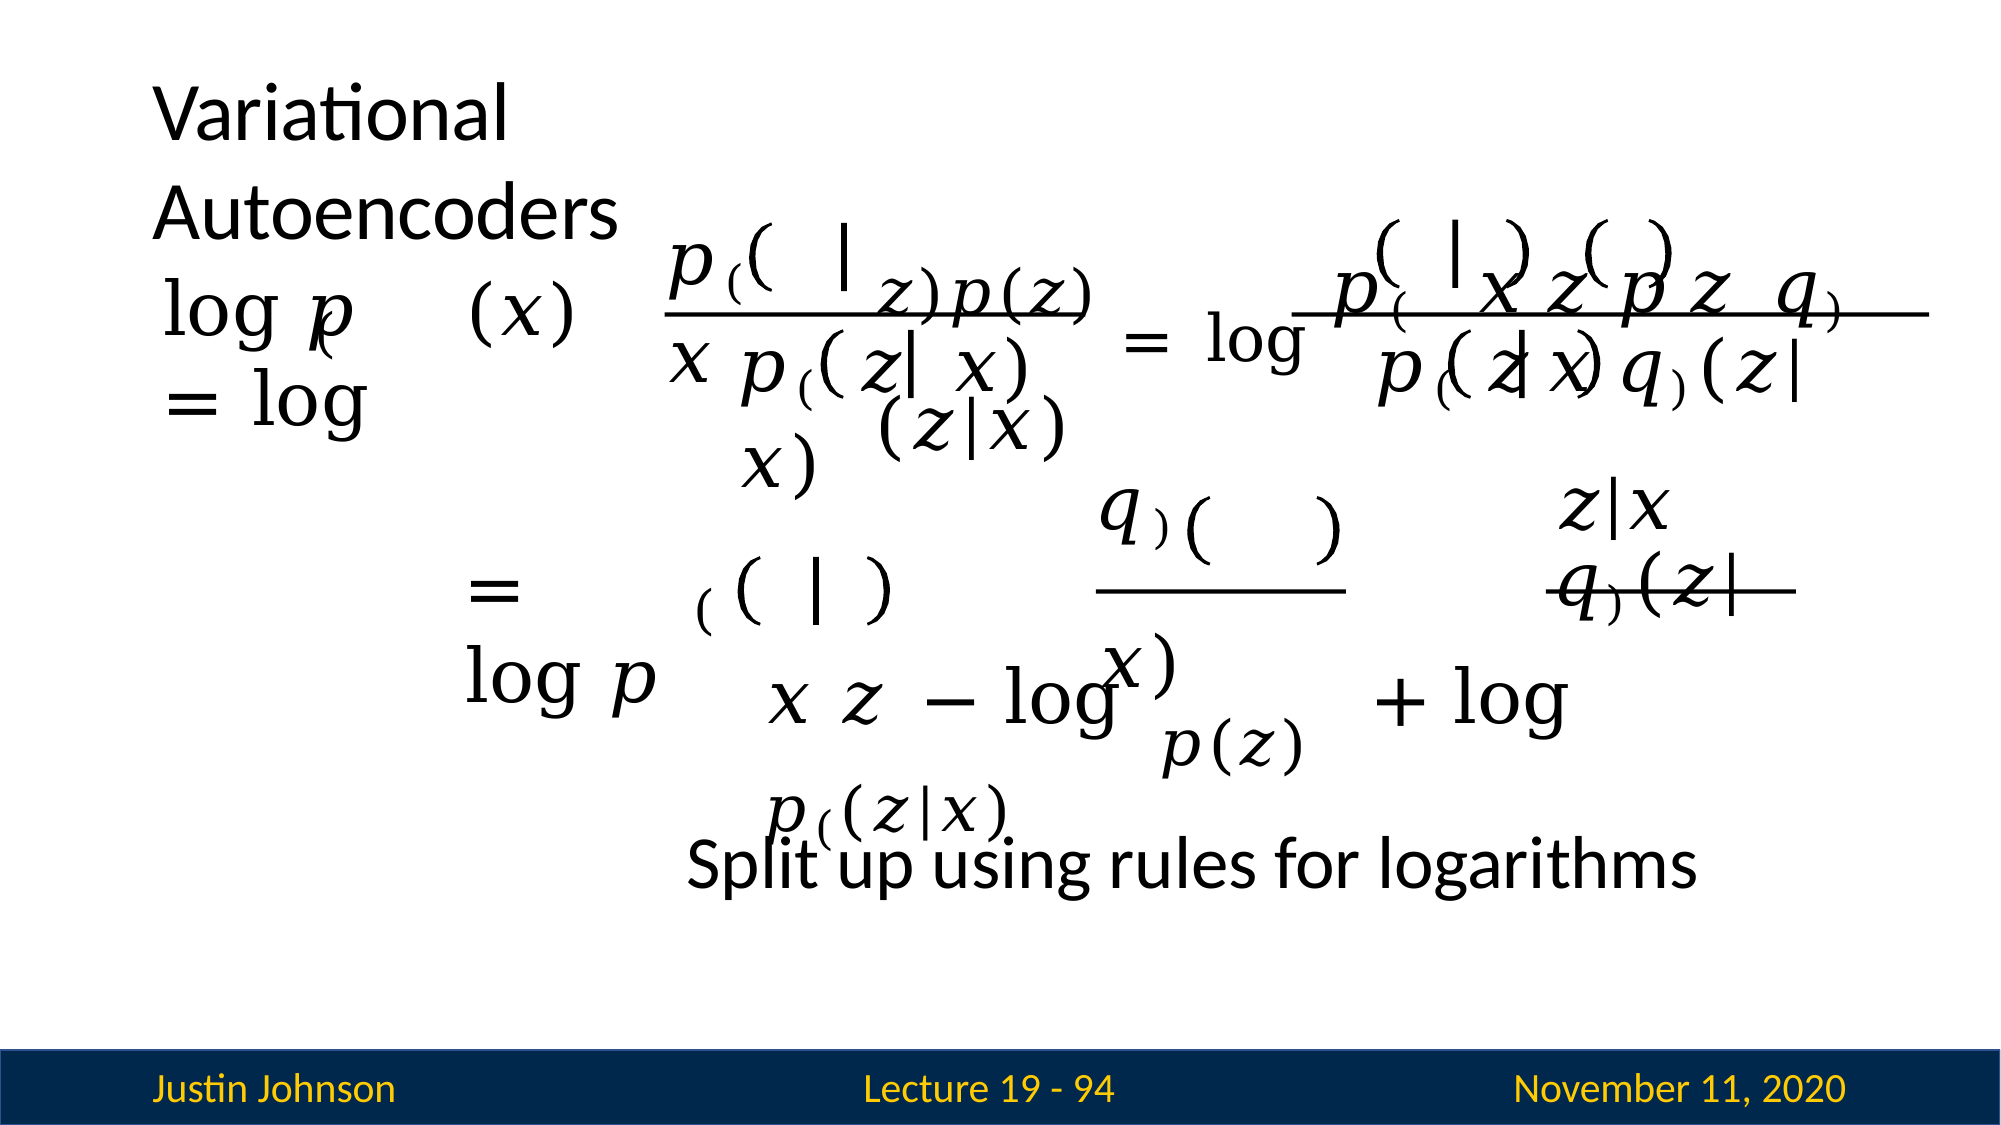

# Variational Autoencoders
𝑧)𝑝(𝑧) = log 𝑝(	𝑥	𝑧	𝑝	𝑧	𝑞)(𝑧|𝑥)
𝑝(	𝑥

log 𝑝	(𝑥) = log
(
𝑝(	𝑧	𝑥)	𝑝(	𝑧	𝑥	𝑞)(𝑧|𝑥)

𝑞)	𝑧|𝑥	𝑞)(𝑧|𝑥)
𝑥	𝑧	− log	𝑝(𝑧)	+ log 𝑝((𝑧|𝑥)

= log 𝑝

(

Split up using rules for logarithms
Justin Johnson
November 11, 2020
Lecture 19 - 94